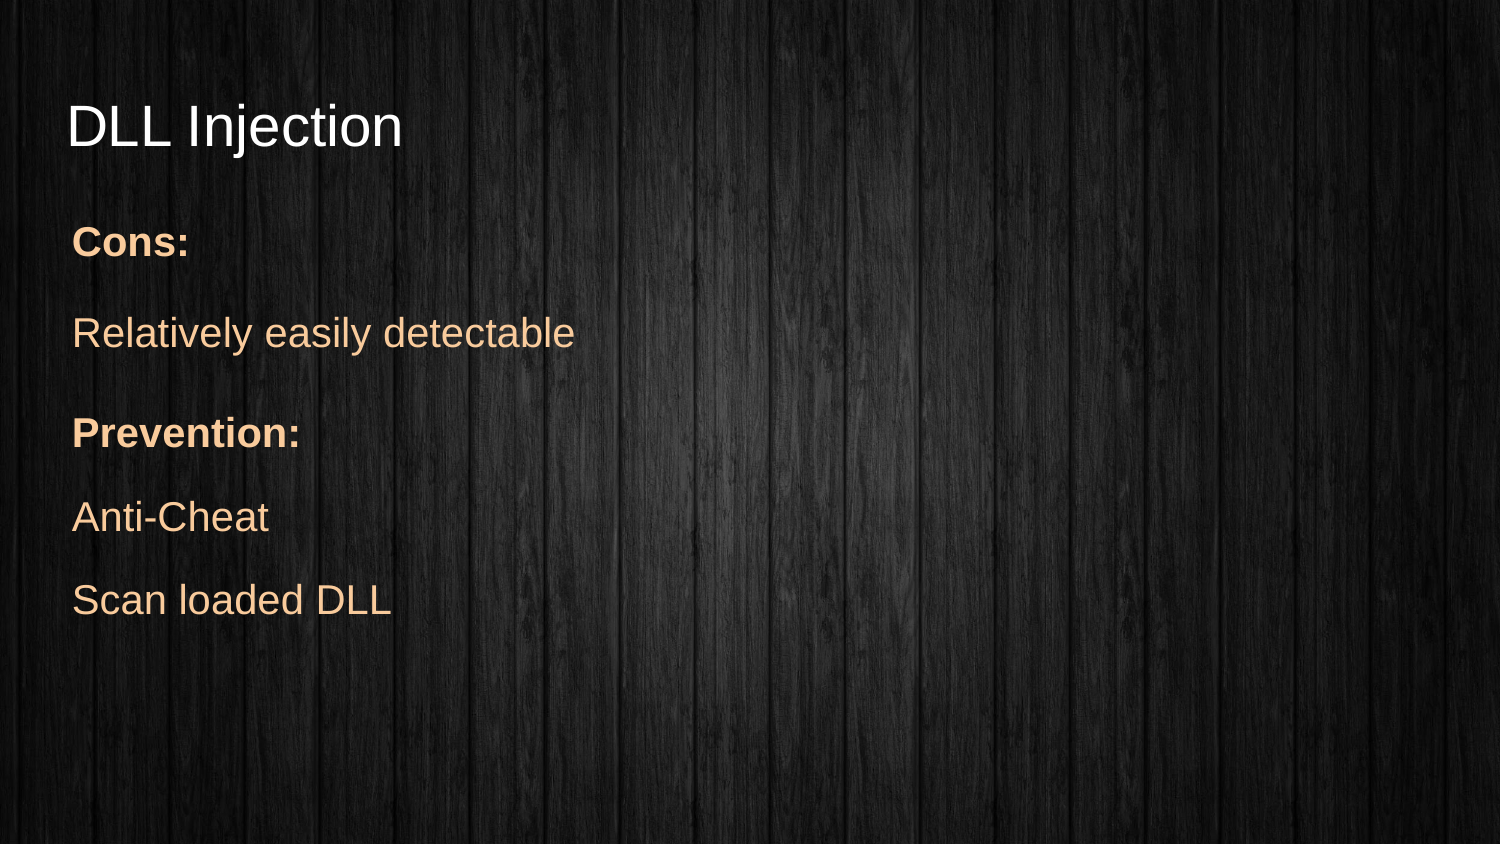

# DLL Injection

Cons:
Relatively easily detectable

Prevention:
Anti-Cheat
Scan loaded DLL